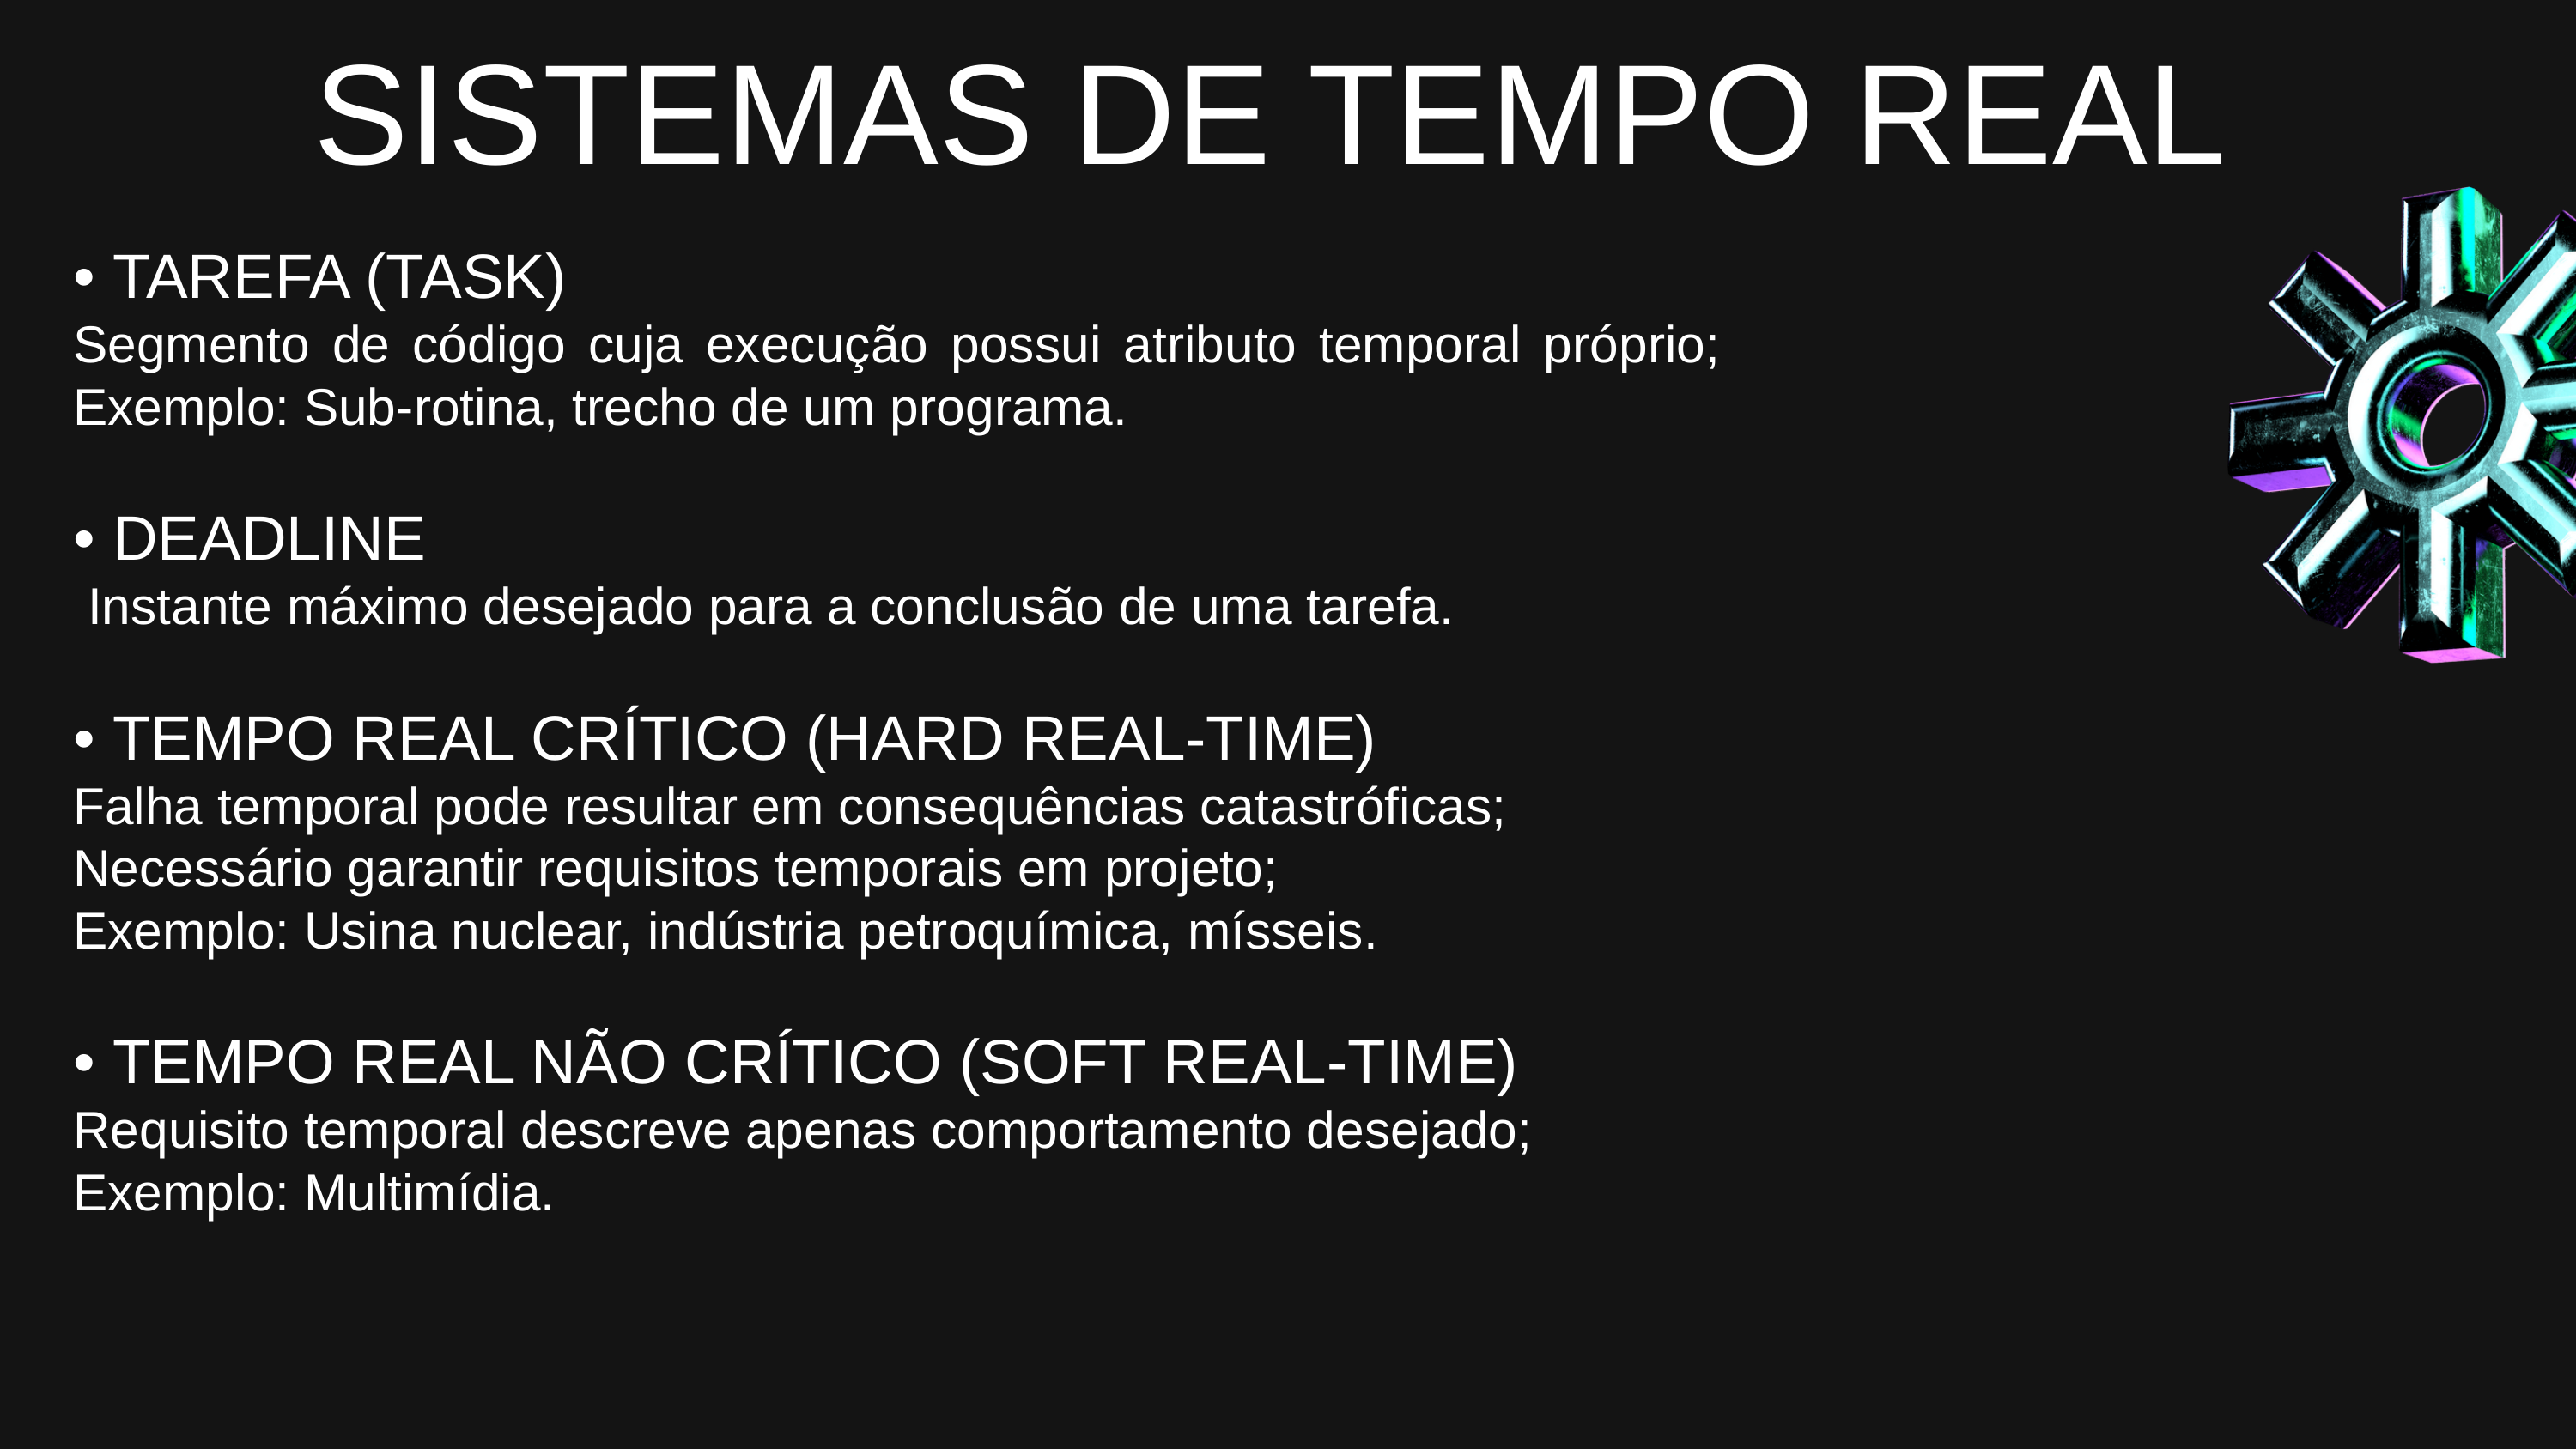

SISTEMAS DE TEMPO REAL

• TAREFA (TASK)
Segmento de código cuja execução possui atributo temporal próprio; Exemplo: Sub-rotina, trecho de um programa.

• DEADLINE
 Instante máximo desejado para a conclusão de uma tarefa.

• TEMPO REAL CRÍTICO (HARD REAL-TIME)
Falha temporal pode resultar em consequências catastróficas;
Necessário garantir requisitos temporais em projeto;
Exemplo: Usina nuclear, indústria petroquímica, mísseis.

• TEMPO REAL NÃO CRÍTICO (SOFT REAL-TIME)
Requisito temporal descreve apenas comportamento desejado;
Exemplo: Multimídia.